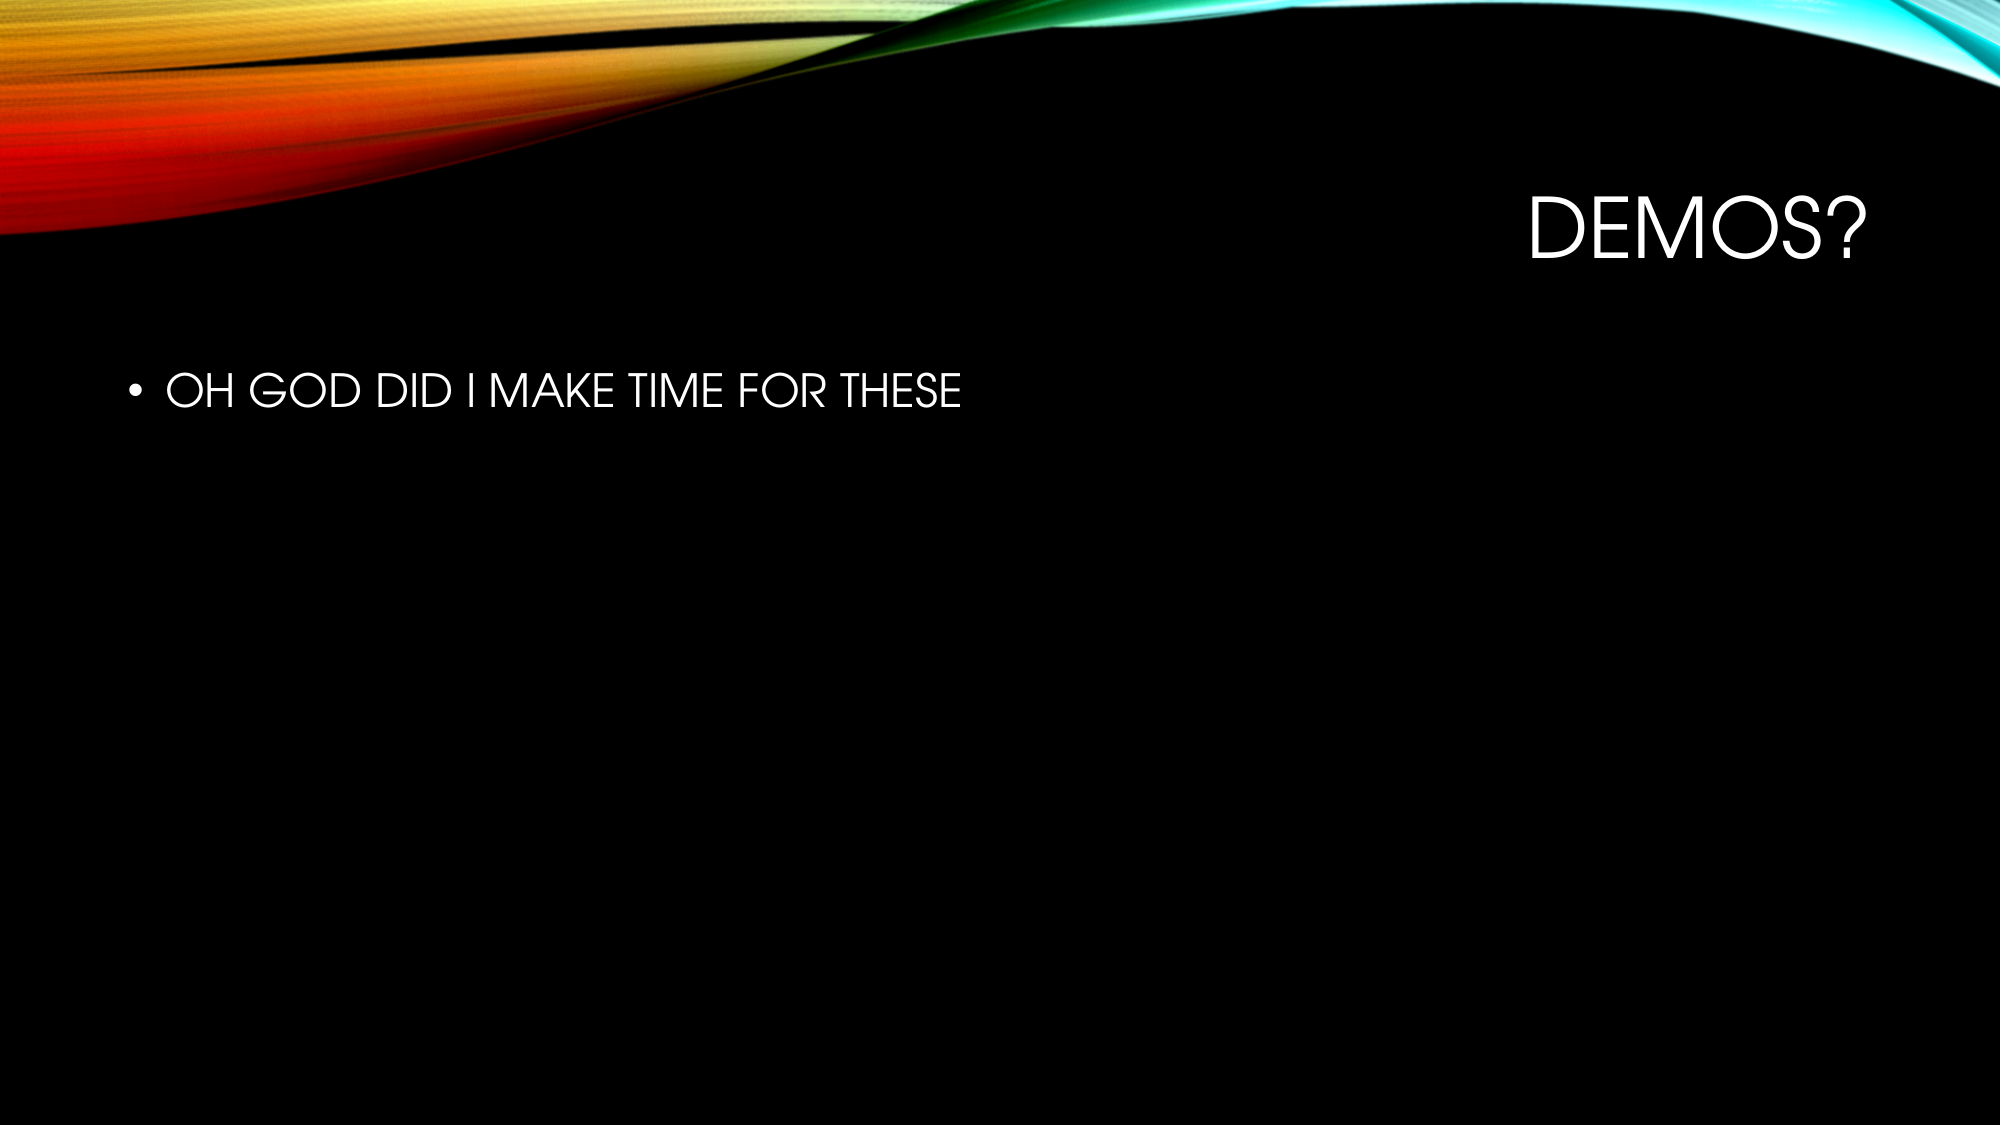

# DEMOS?
OH GOD DID I MAKE TIME FOR THESE